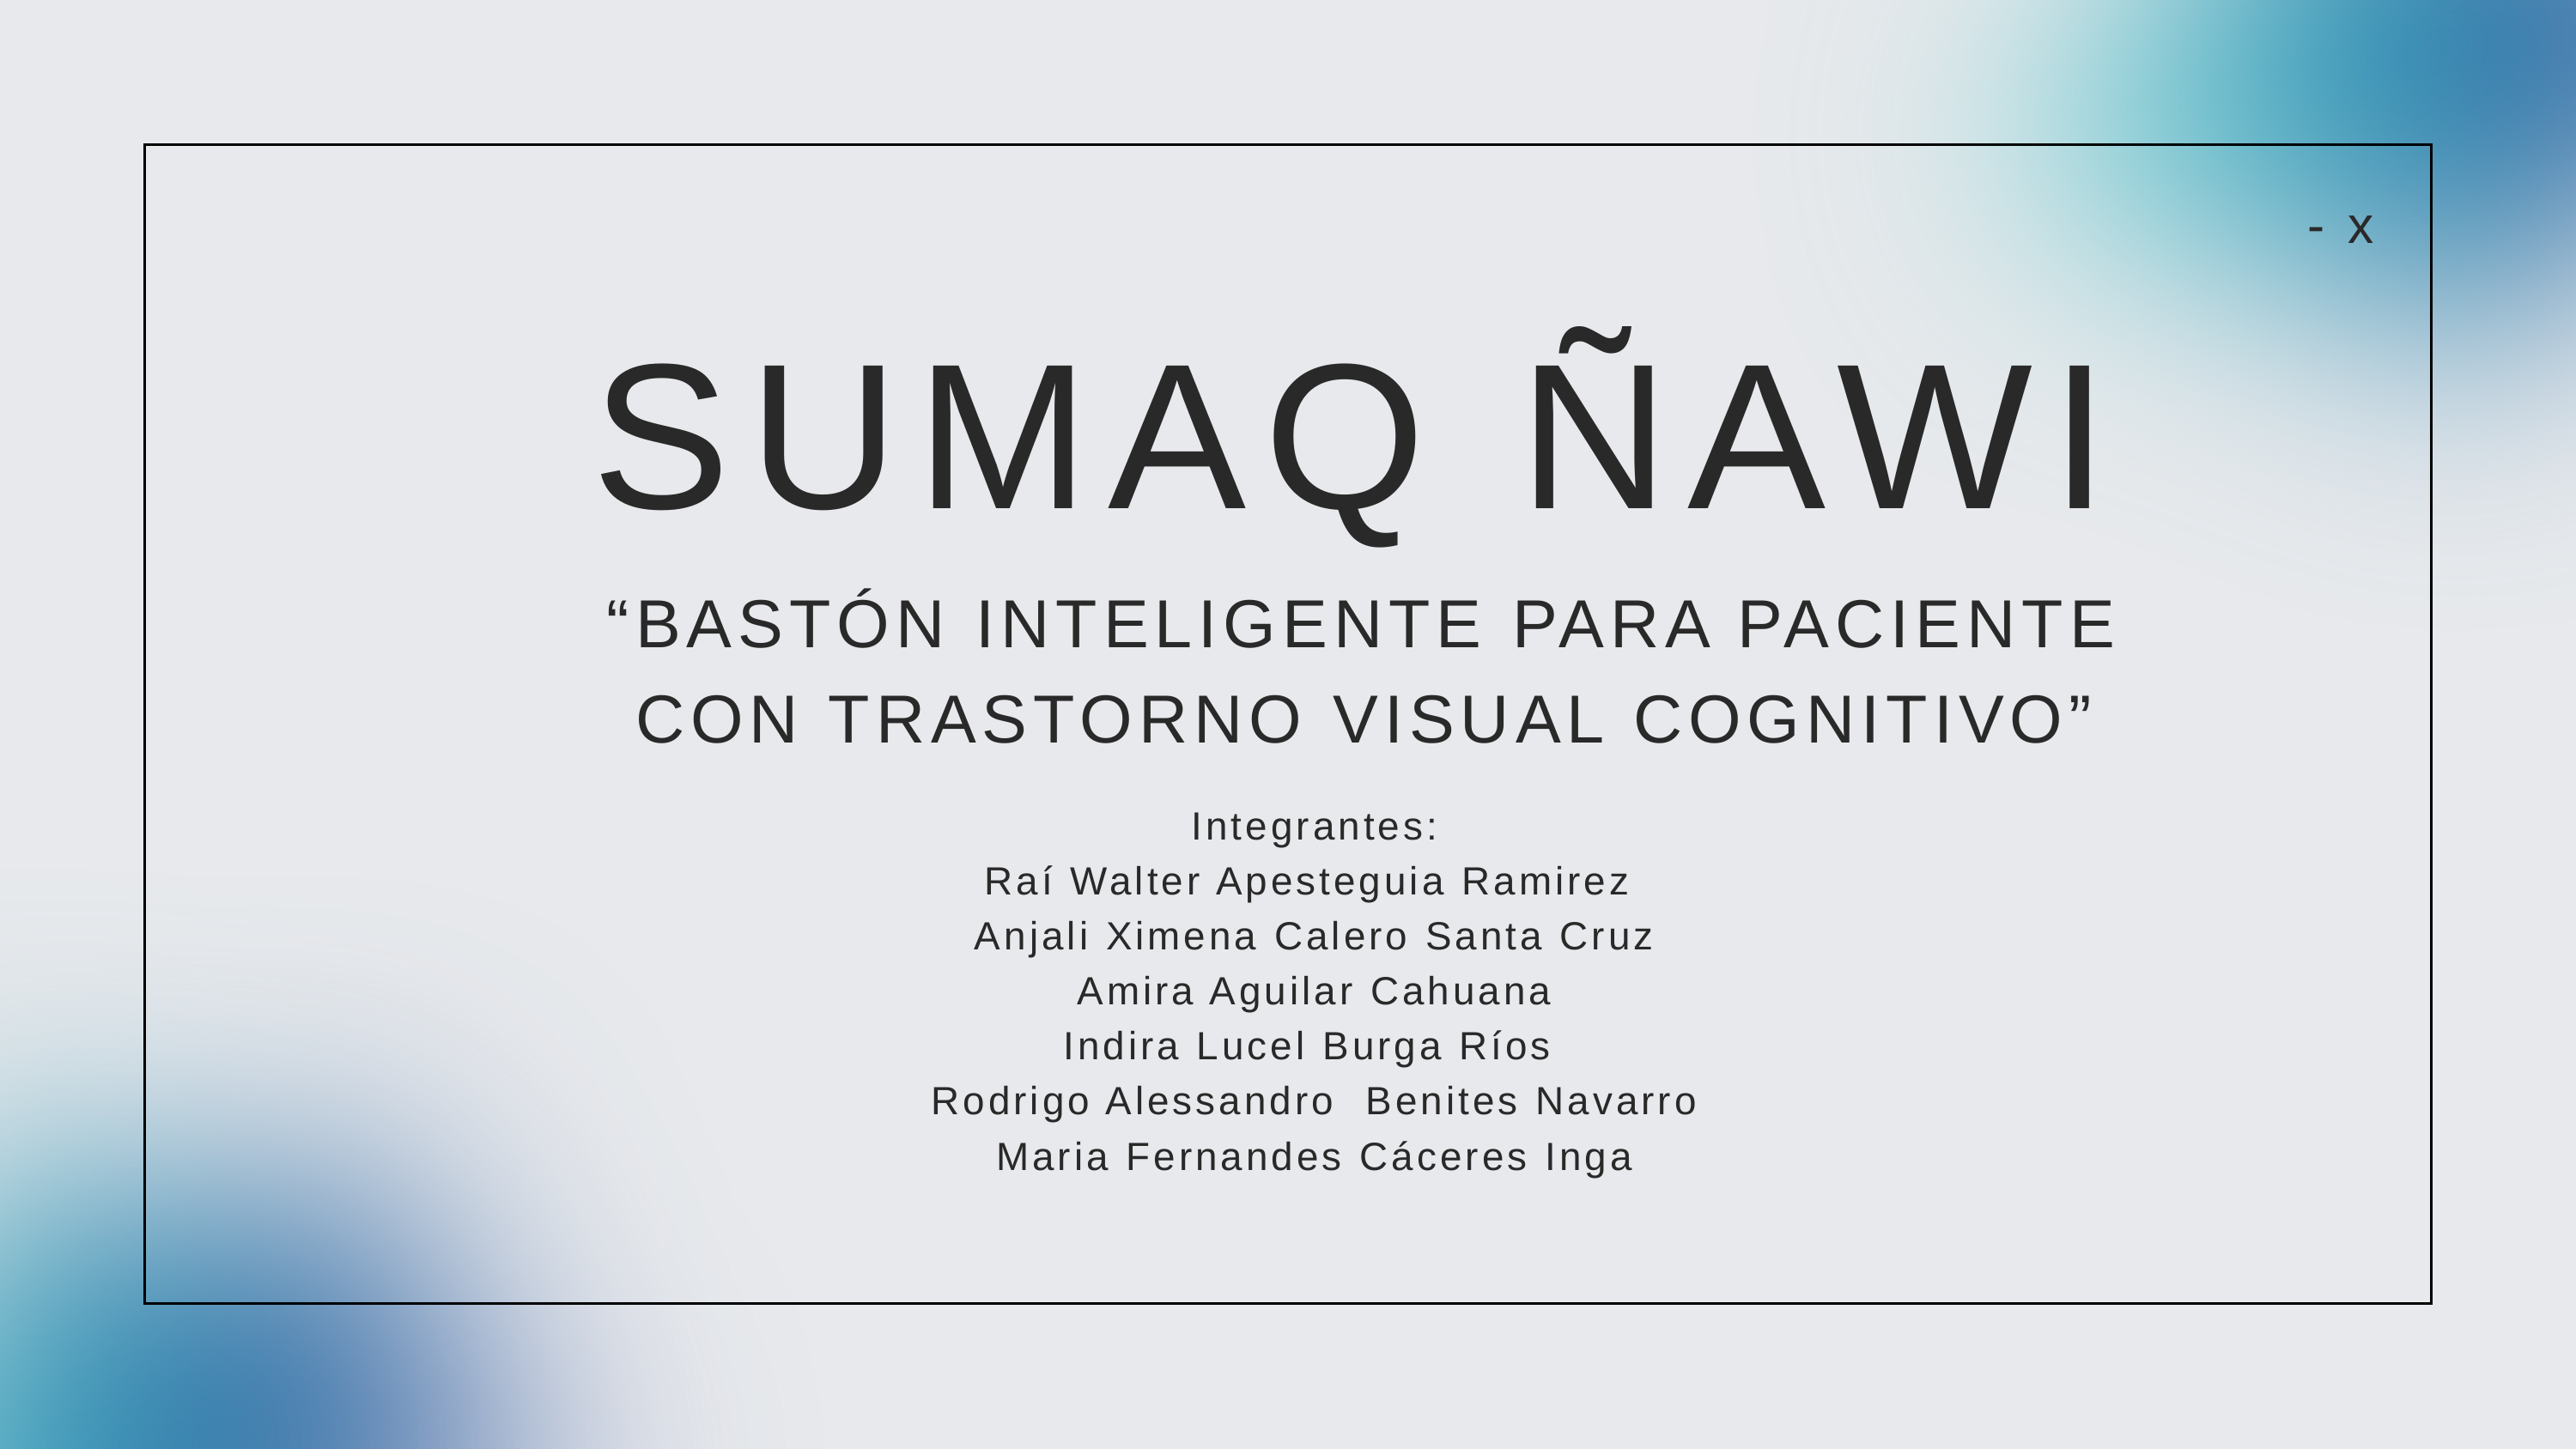

- x
SUMAQ ÑAWI
“BASTÓN INTELIGENTE PARA PACIENTE CON TRASTORNO VISUAL COGNITIVO”
Integrantes:
Raí Walter Apesteguia Ramirez
Anjali Ximena Calero Santa Cruz
Amira Aguilar Cahuana
Indira Lucel Burga Ríos
Rodrigo Alessandro  Benites Navarro
Maria Fernandes Cáceres Inga